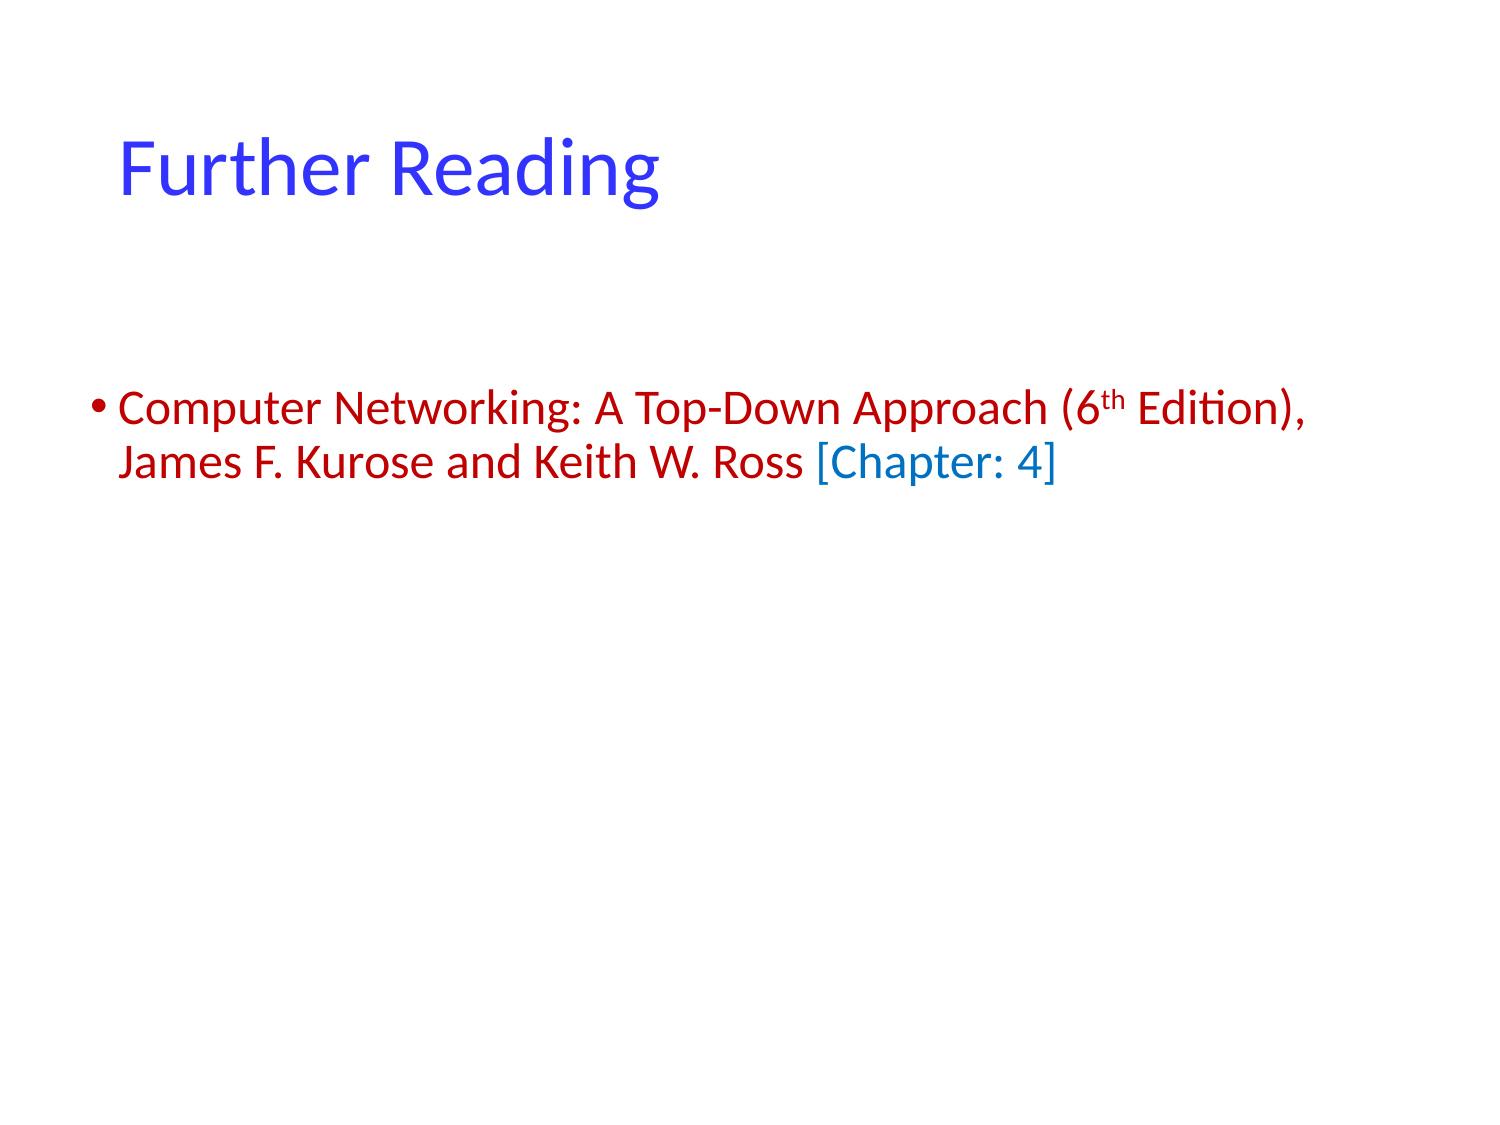

# Further Reading
Computer Networking: A Top-Down Approach (6th Edition), James F. Kurose and Keith W. Ross [Chapter: 4]